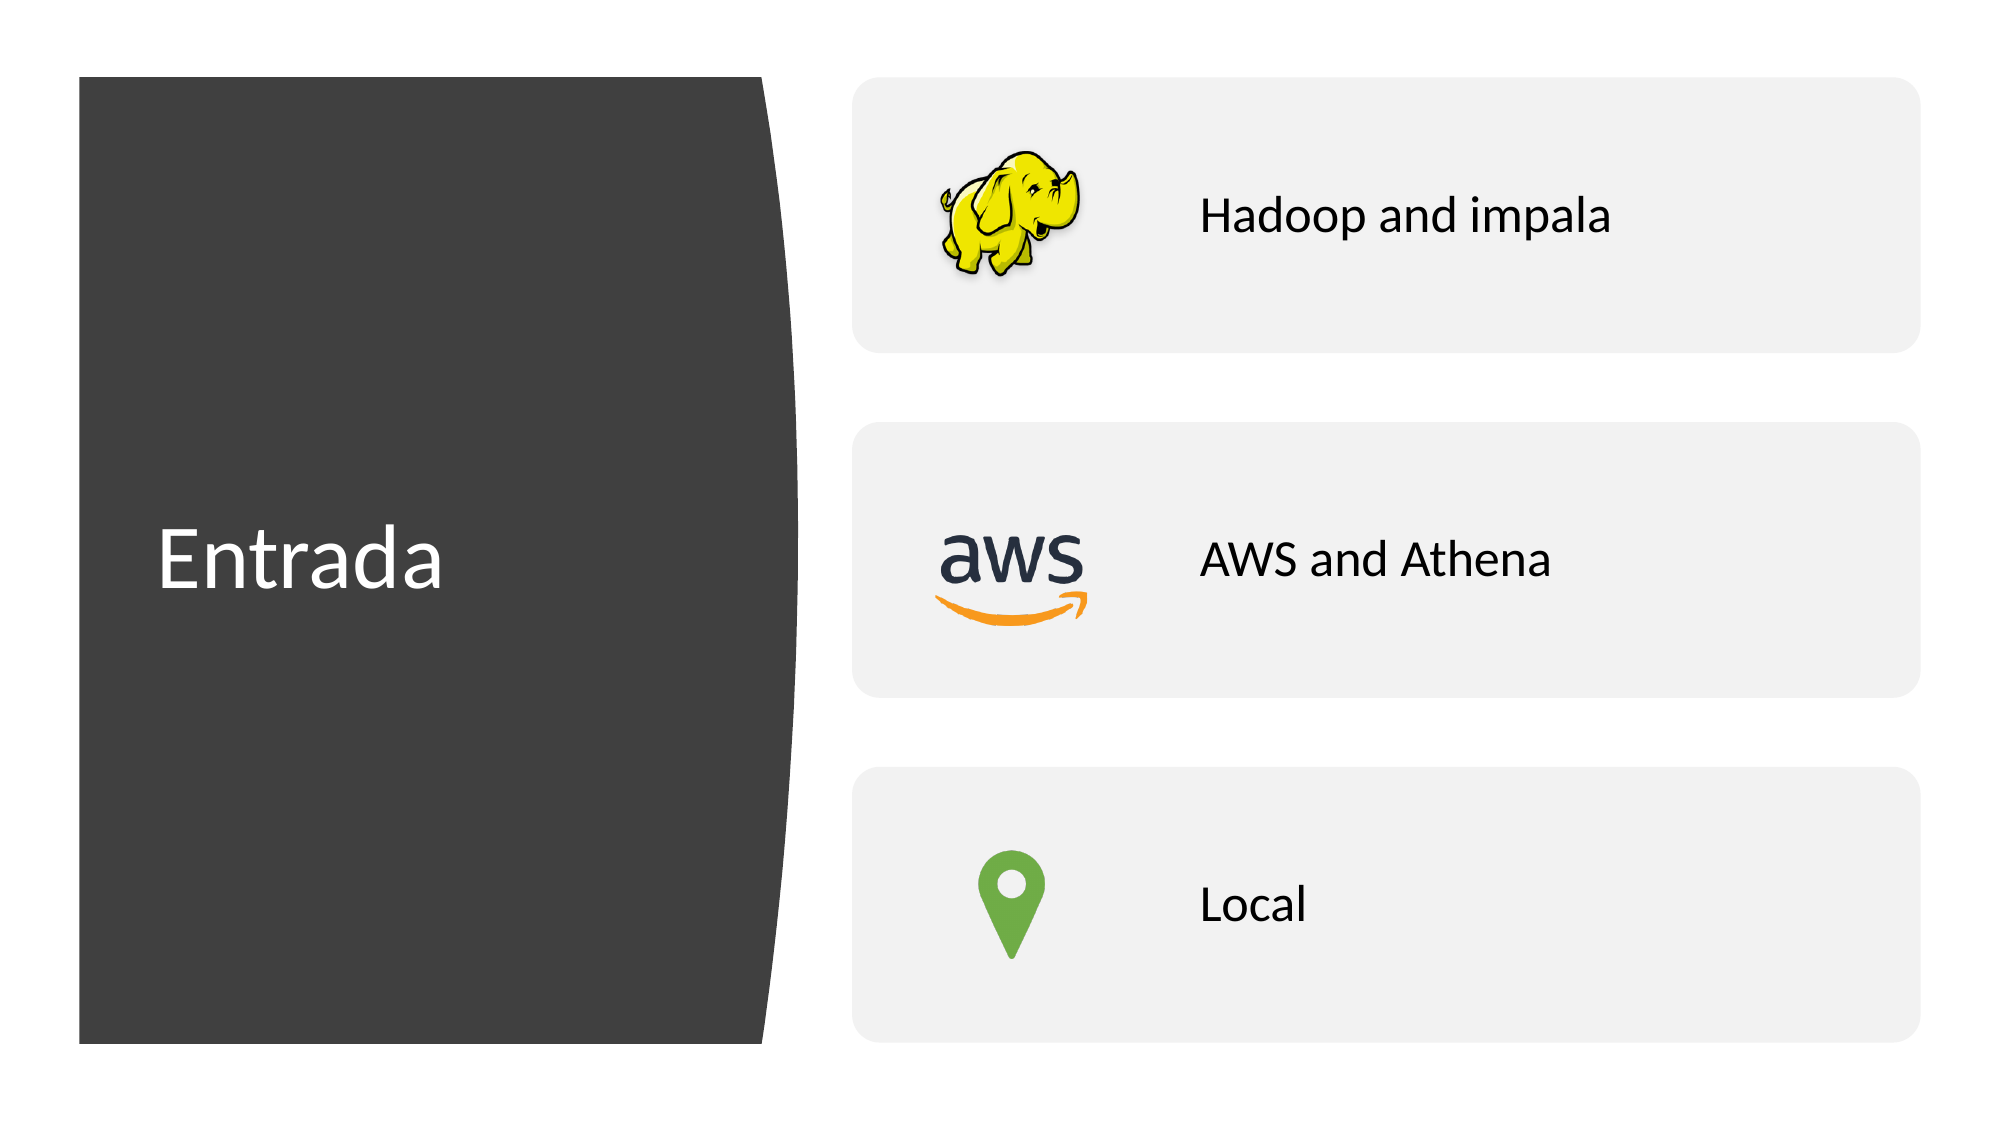

Hadoop and impala
AWS and Athena
Local
# Entrada